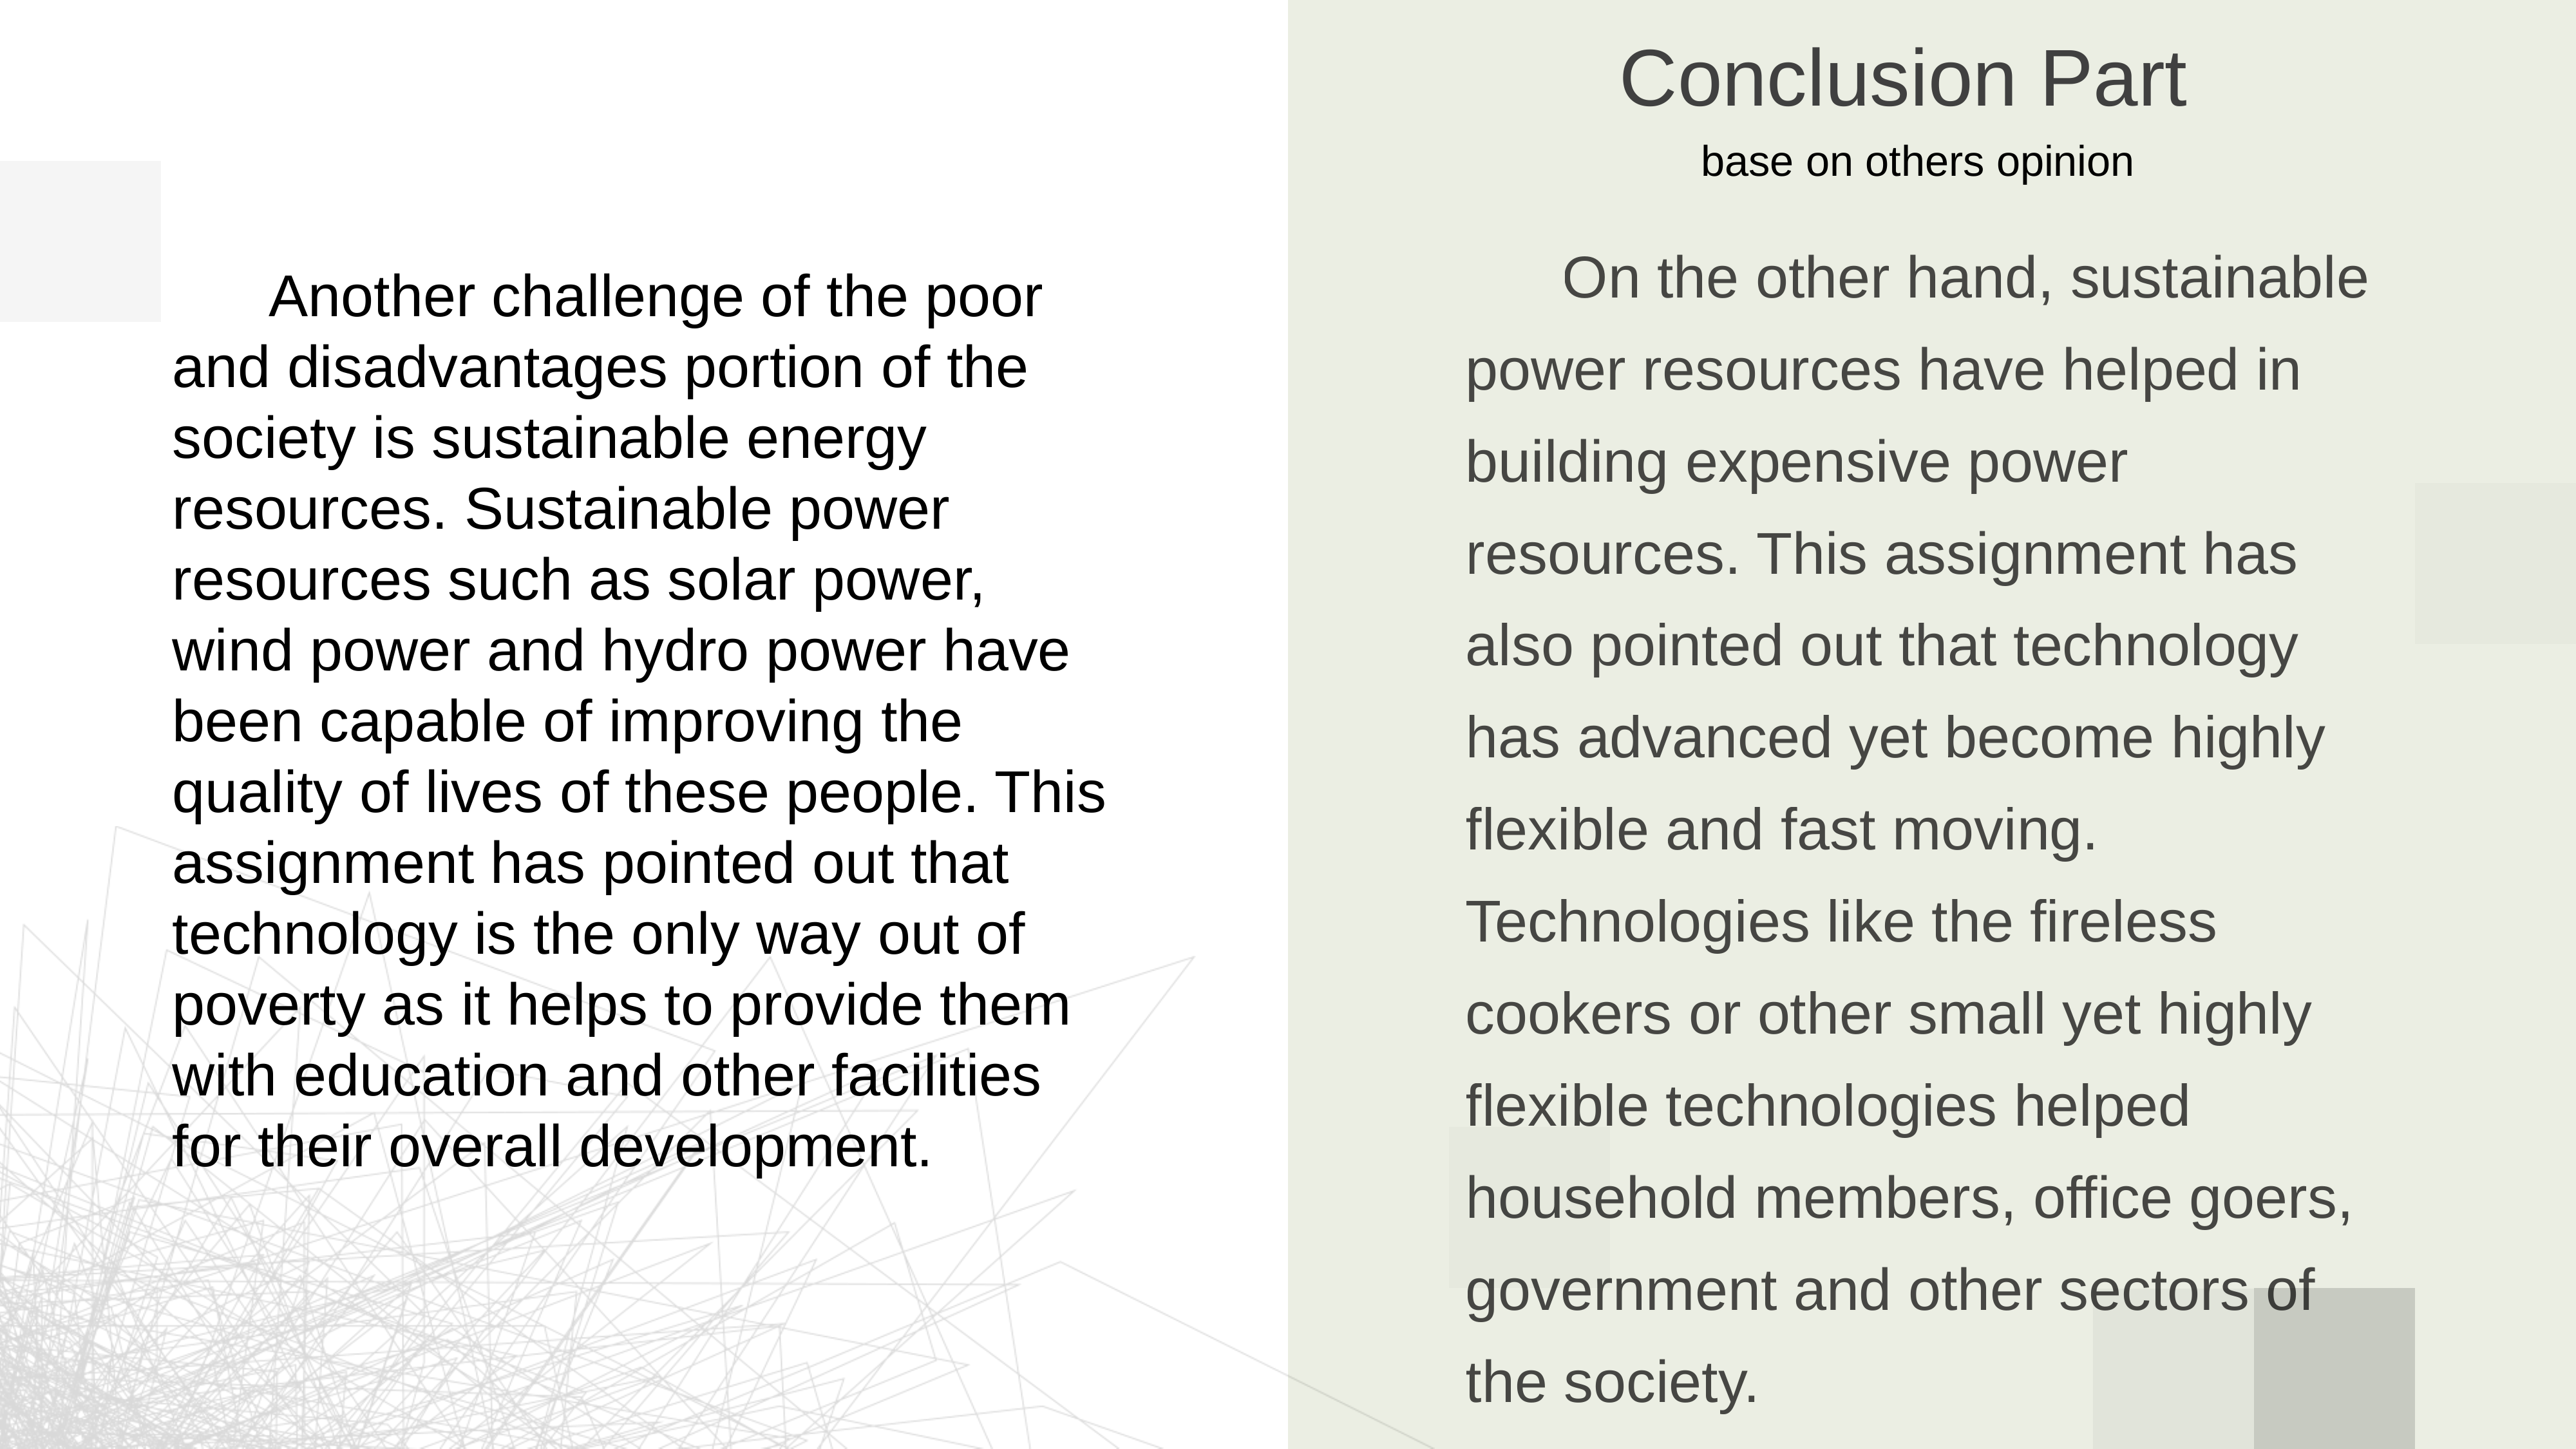

Conclusion Part
base on others opinion

	On the other hand, sustainable power resources have helped in building expensive power resources. This assignment has also pointed out that technology has advanced yet become highly flexible and fast moving. Technologies like the fireless cookers or other small yet highly flexible technologies helped household members, office goers, government and other sectors of the society.
# Another challenge of the poor and disadvantages portion of the society is sustainable energy resources. Sustainable power resources such as solar power, wind power and hydro power have been capable of improving the quality of lives of these people. This assignment has pointed out that technology is the only way out of poverty as it helps to provide them with education and other facilities for their overall development.